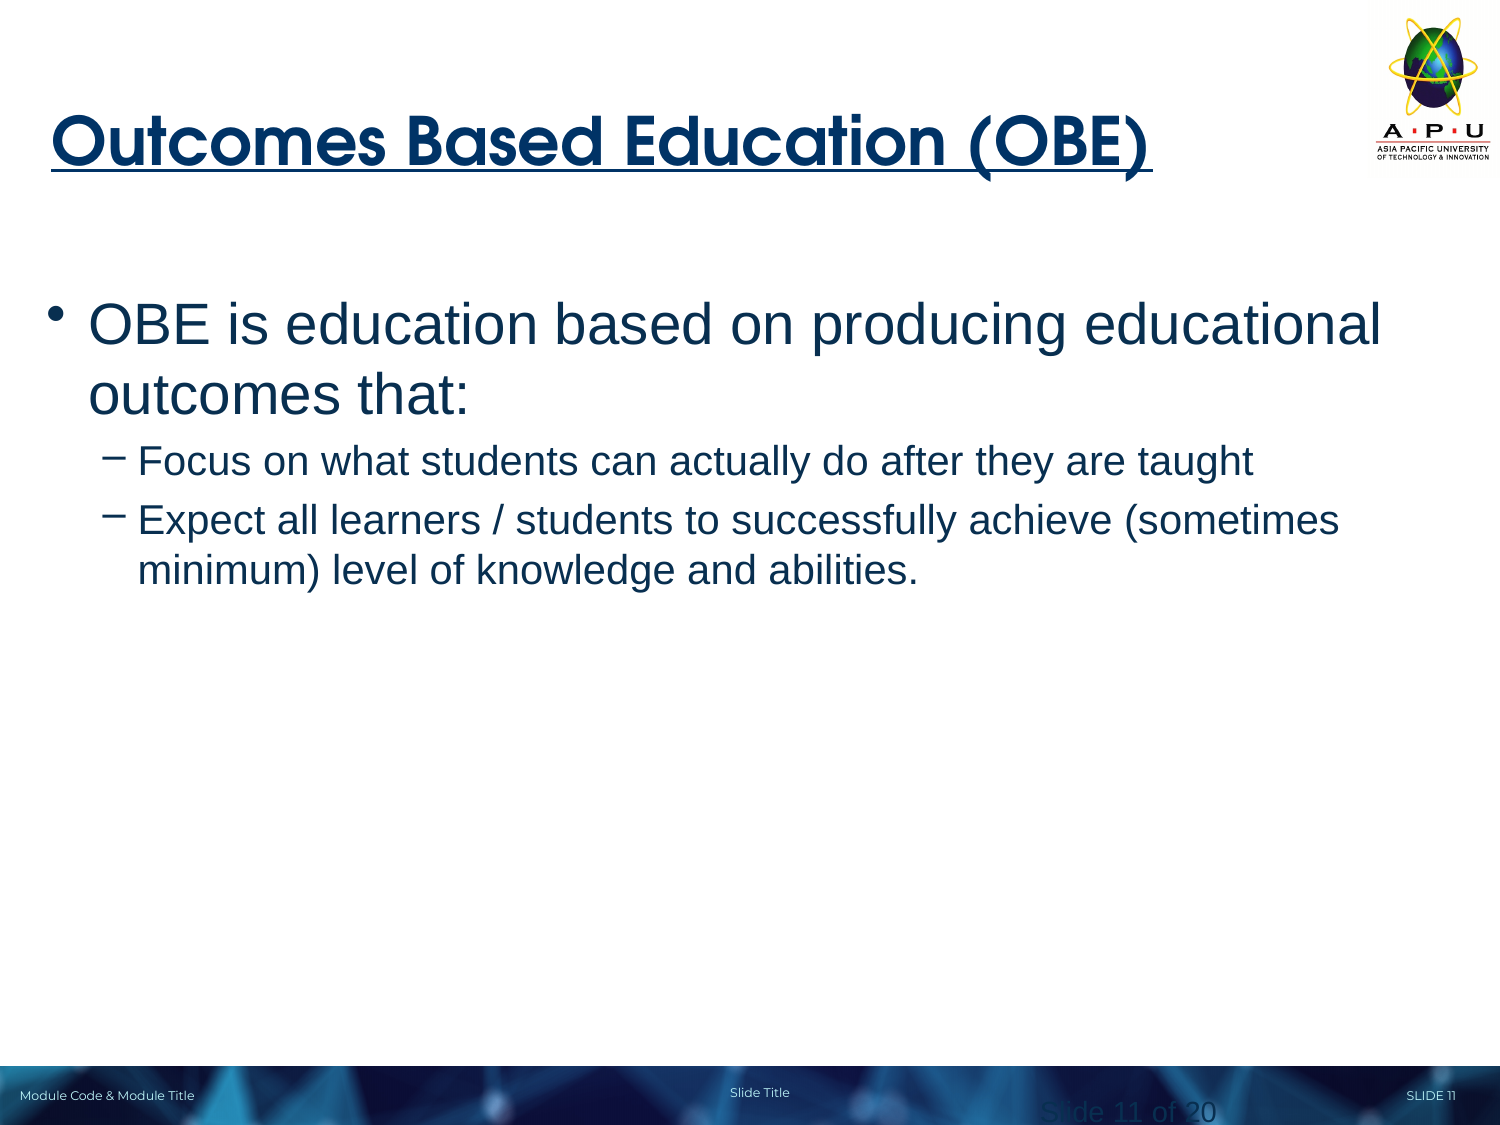

# Outcomes Based Education (OBE)
OBE is education based on producing educational outcomes that:
Focus on what students can actually do after they are taught
Expect all learners / students to successfully achieve (sometimes minimum) level of knowledge and abilities.
Slide 11 of 20